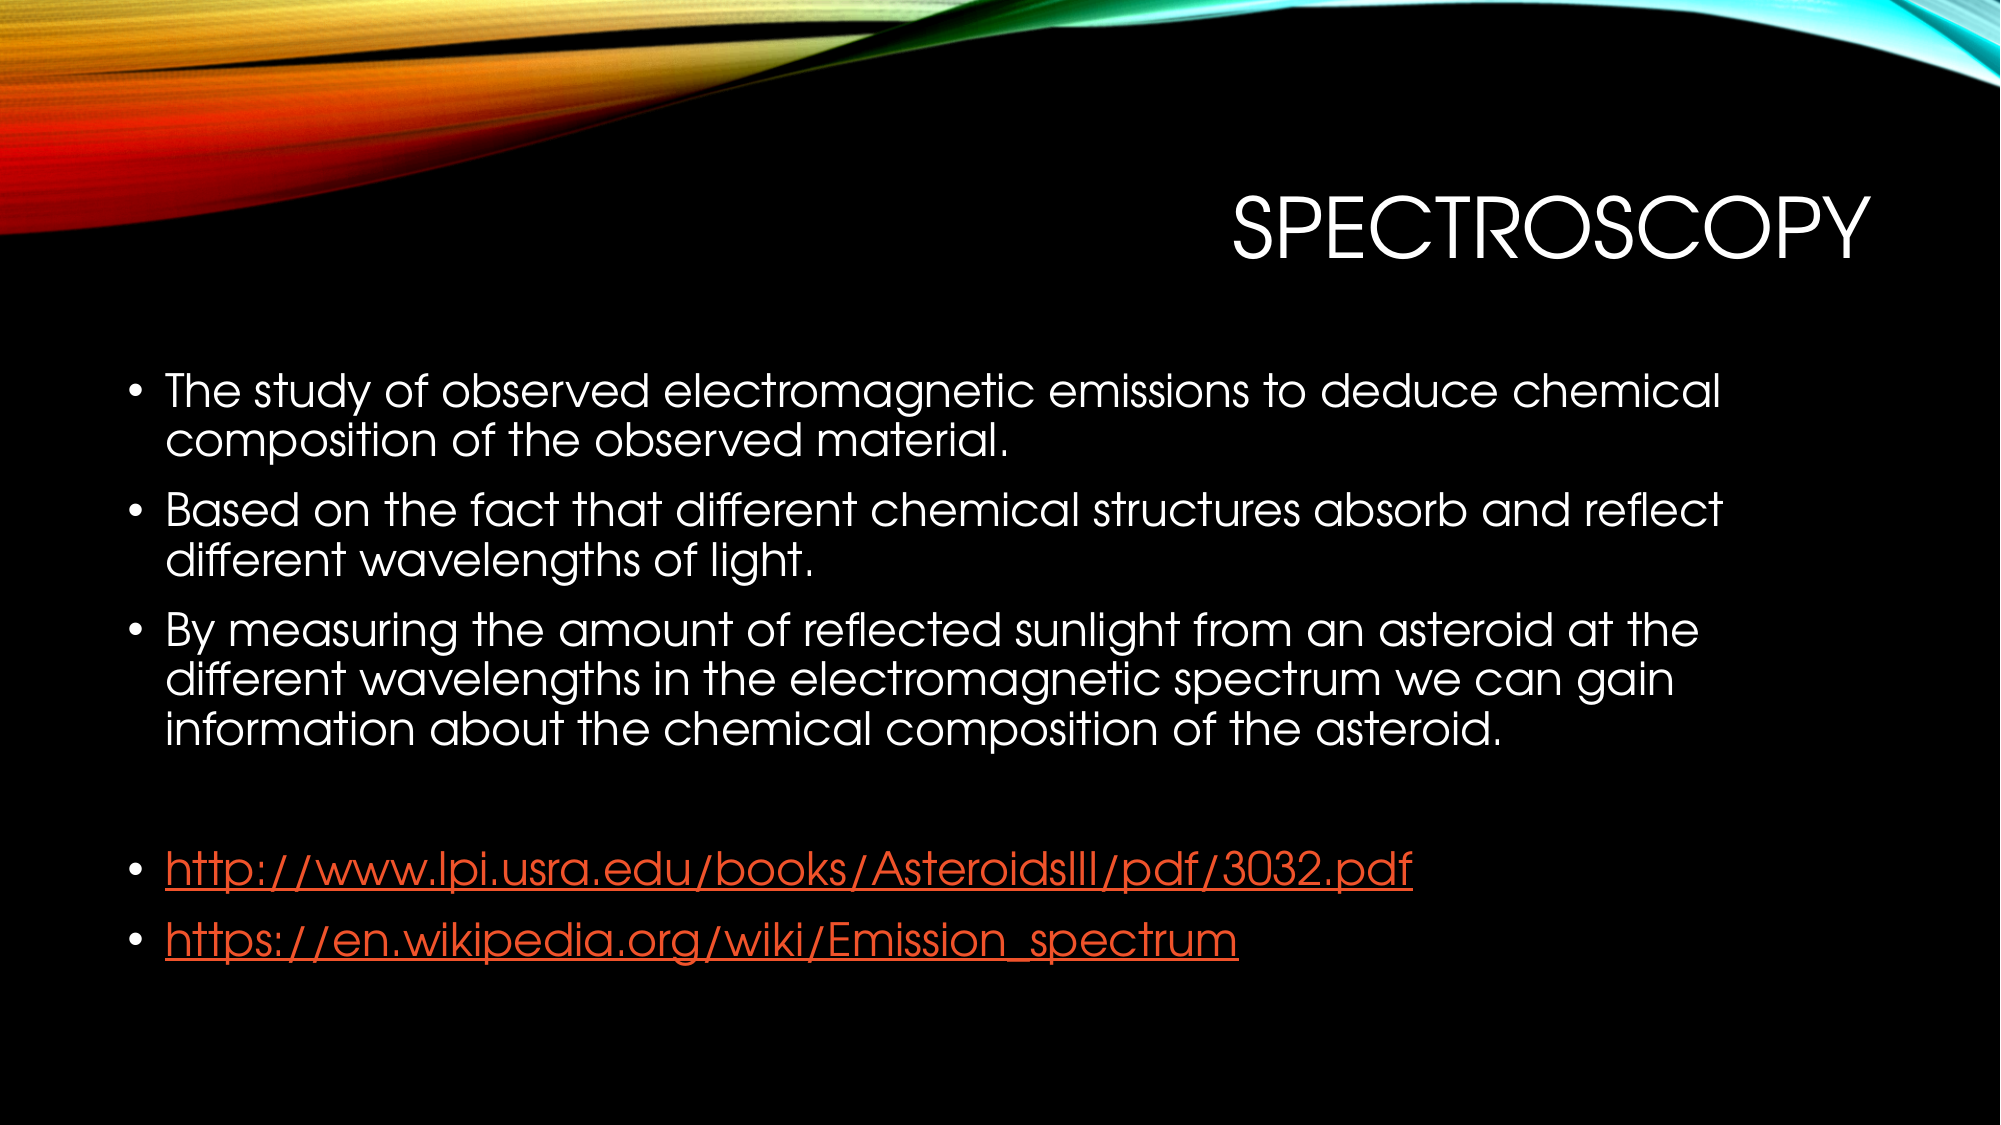

# Spectroscopy
The study of observed electromagnetic emissions to deduce chemical composition of the observed material.
Based on the fact that different chemical structures absorb and reflect different wavelengths of light.
By measuring the amount of reflected sunlight from an asteroid at the different wavelengths in the electromagnetic spectrum we can gain information about the chemical composition of the asteroid.

http://www.lpi.usra.edu/books/AsteroidsIII/pdf/3032.pdf
https://en.wikipedia.org/wiki/Emission_spectrum